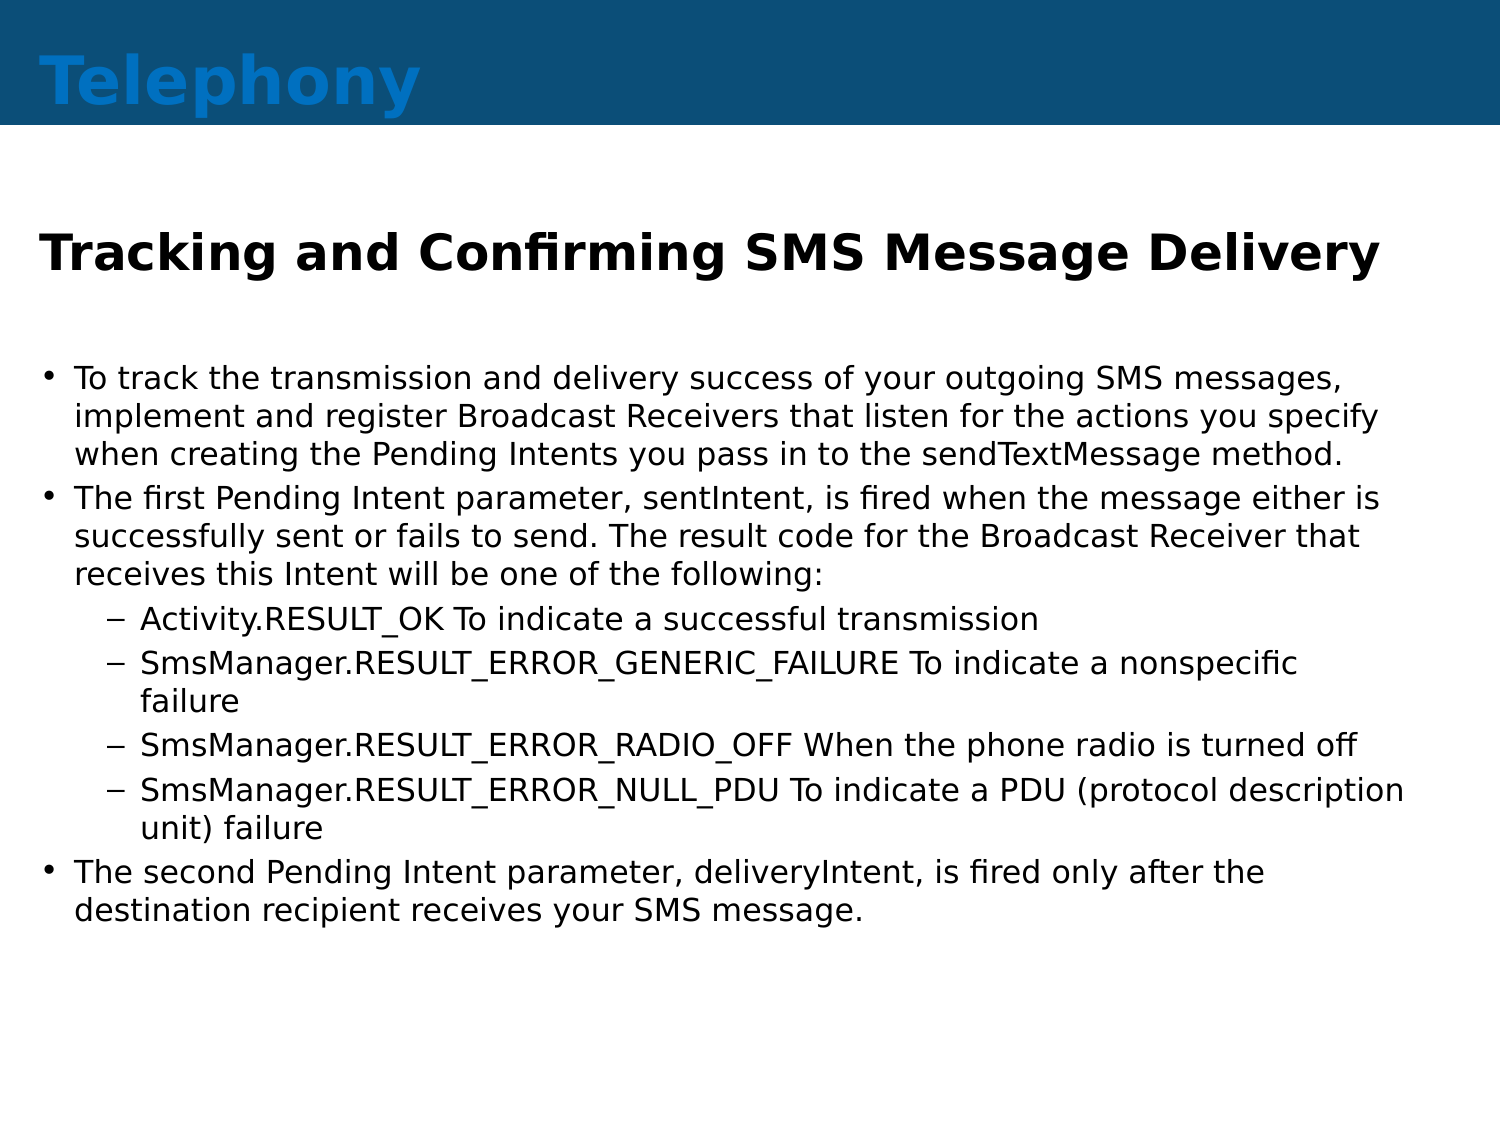

# Telephony
Tracking and Confirming SMS Message Delivery
To track the transmission and delivery success of your outgoing SMS messages, implement and register Broadcast Receivers that listen for the actions you specify when creating the Pending Intents you pass in to the sendTextMessage method.
The first Pending Intent parameter, sentIntent, is fired when the message either is successfully sent or fails to send. The result code for the Broadcast Receiver that receives this Intent will be one of the following:
Activity.RESULT_OK To indicate a successful transmission
SmsManager.RESULT_ERROR_GENERIC_FAILURE To indicate a nonspecific failure
SmsManager.RESULT_ERROR_RADIO_OFF When the phone radio is turned off
SmsManager.RESULT_ERROR_NULL_PDU To indicate a PDU (protocol description unit) failure
The second Pending Intent parameter, deliveryIntent, is fired only after the destination recipient receives your SMS message.